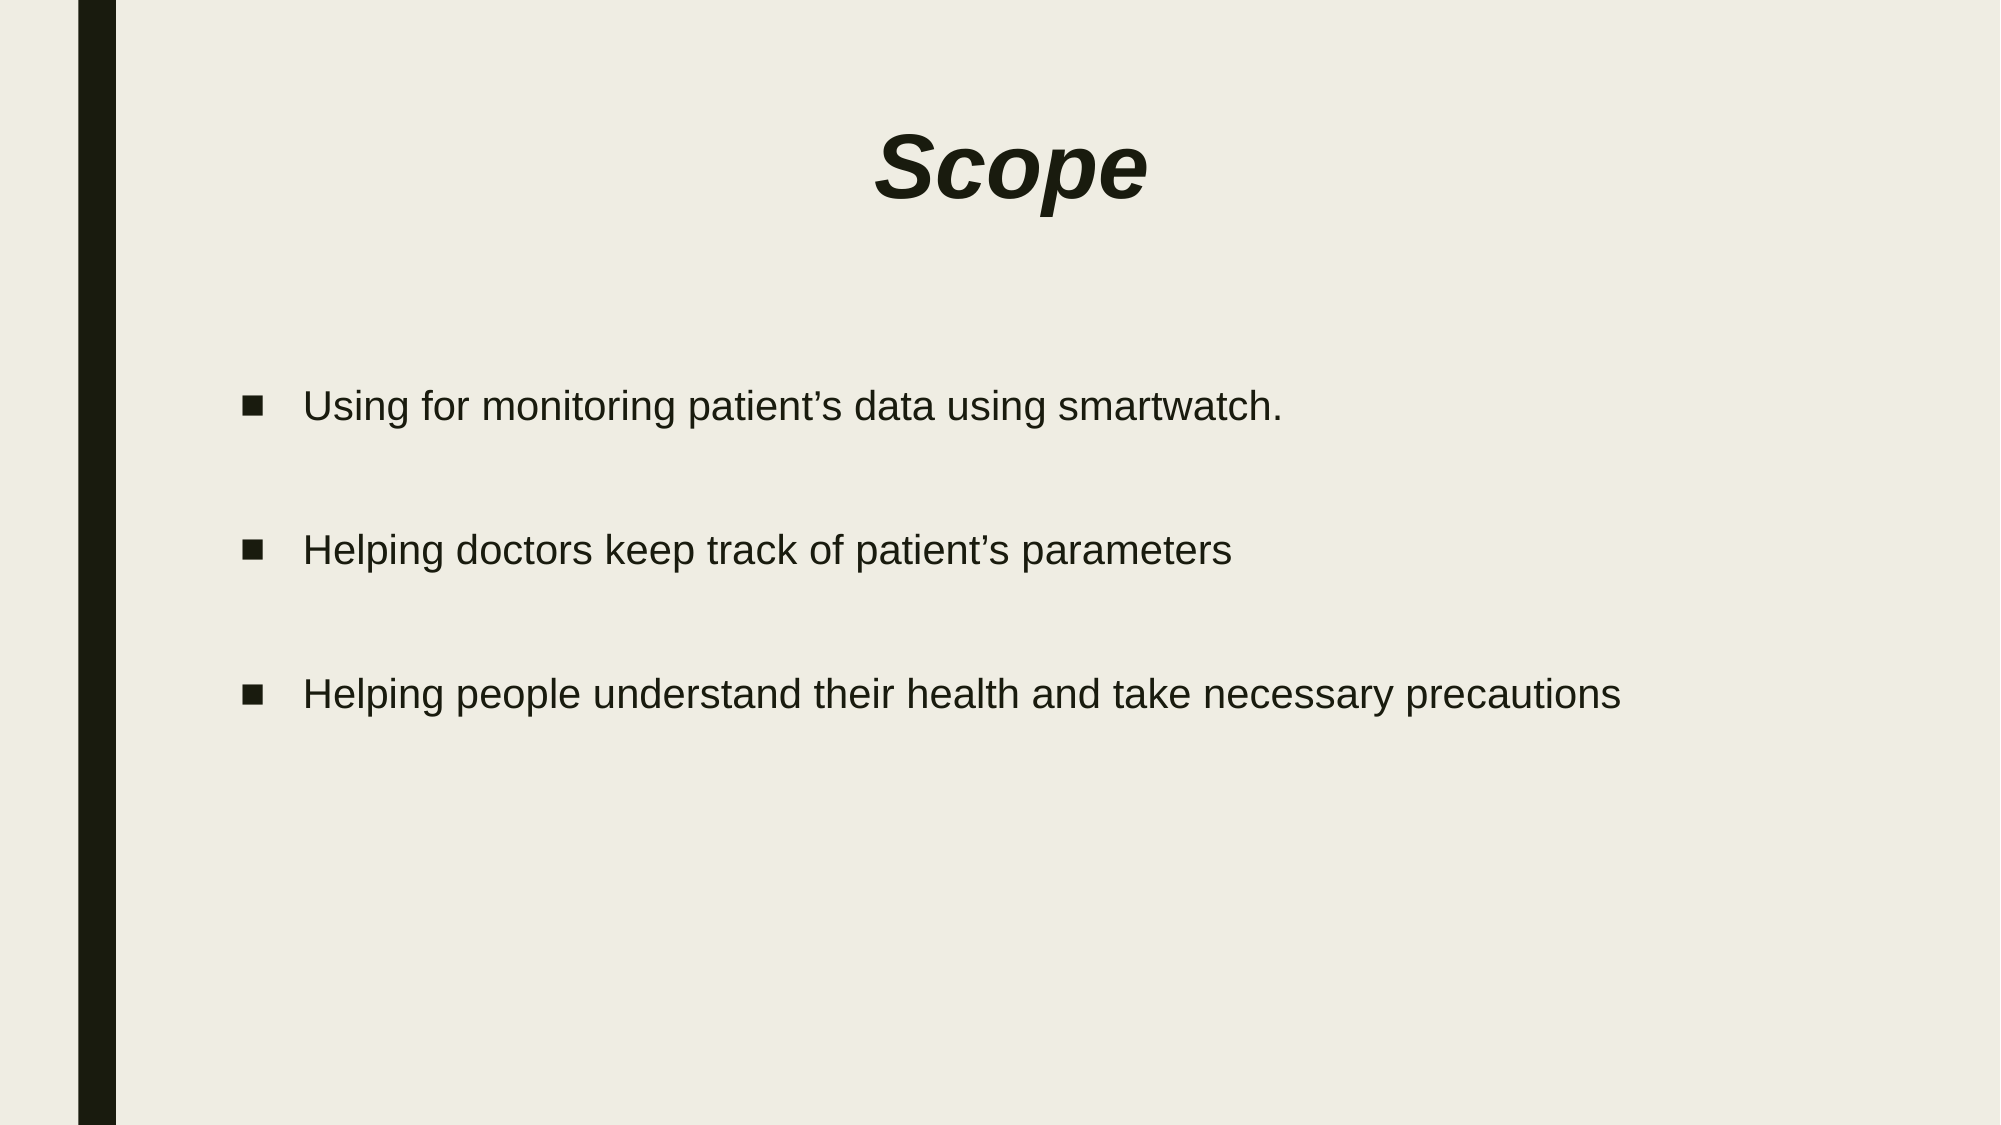

# Scope
Using for monitoring patient’s data using smartwatch.

Helping doctors keep track of patient’s parameters

Helping people understand their health and take necessary precautions